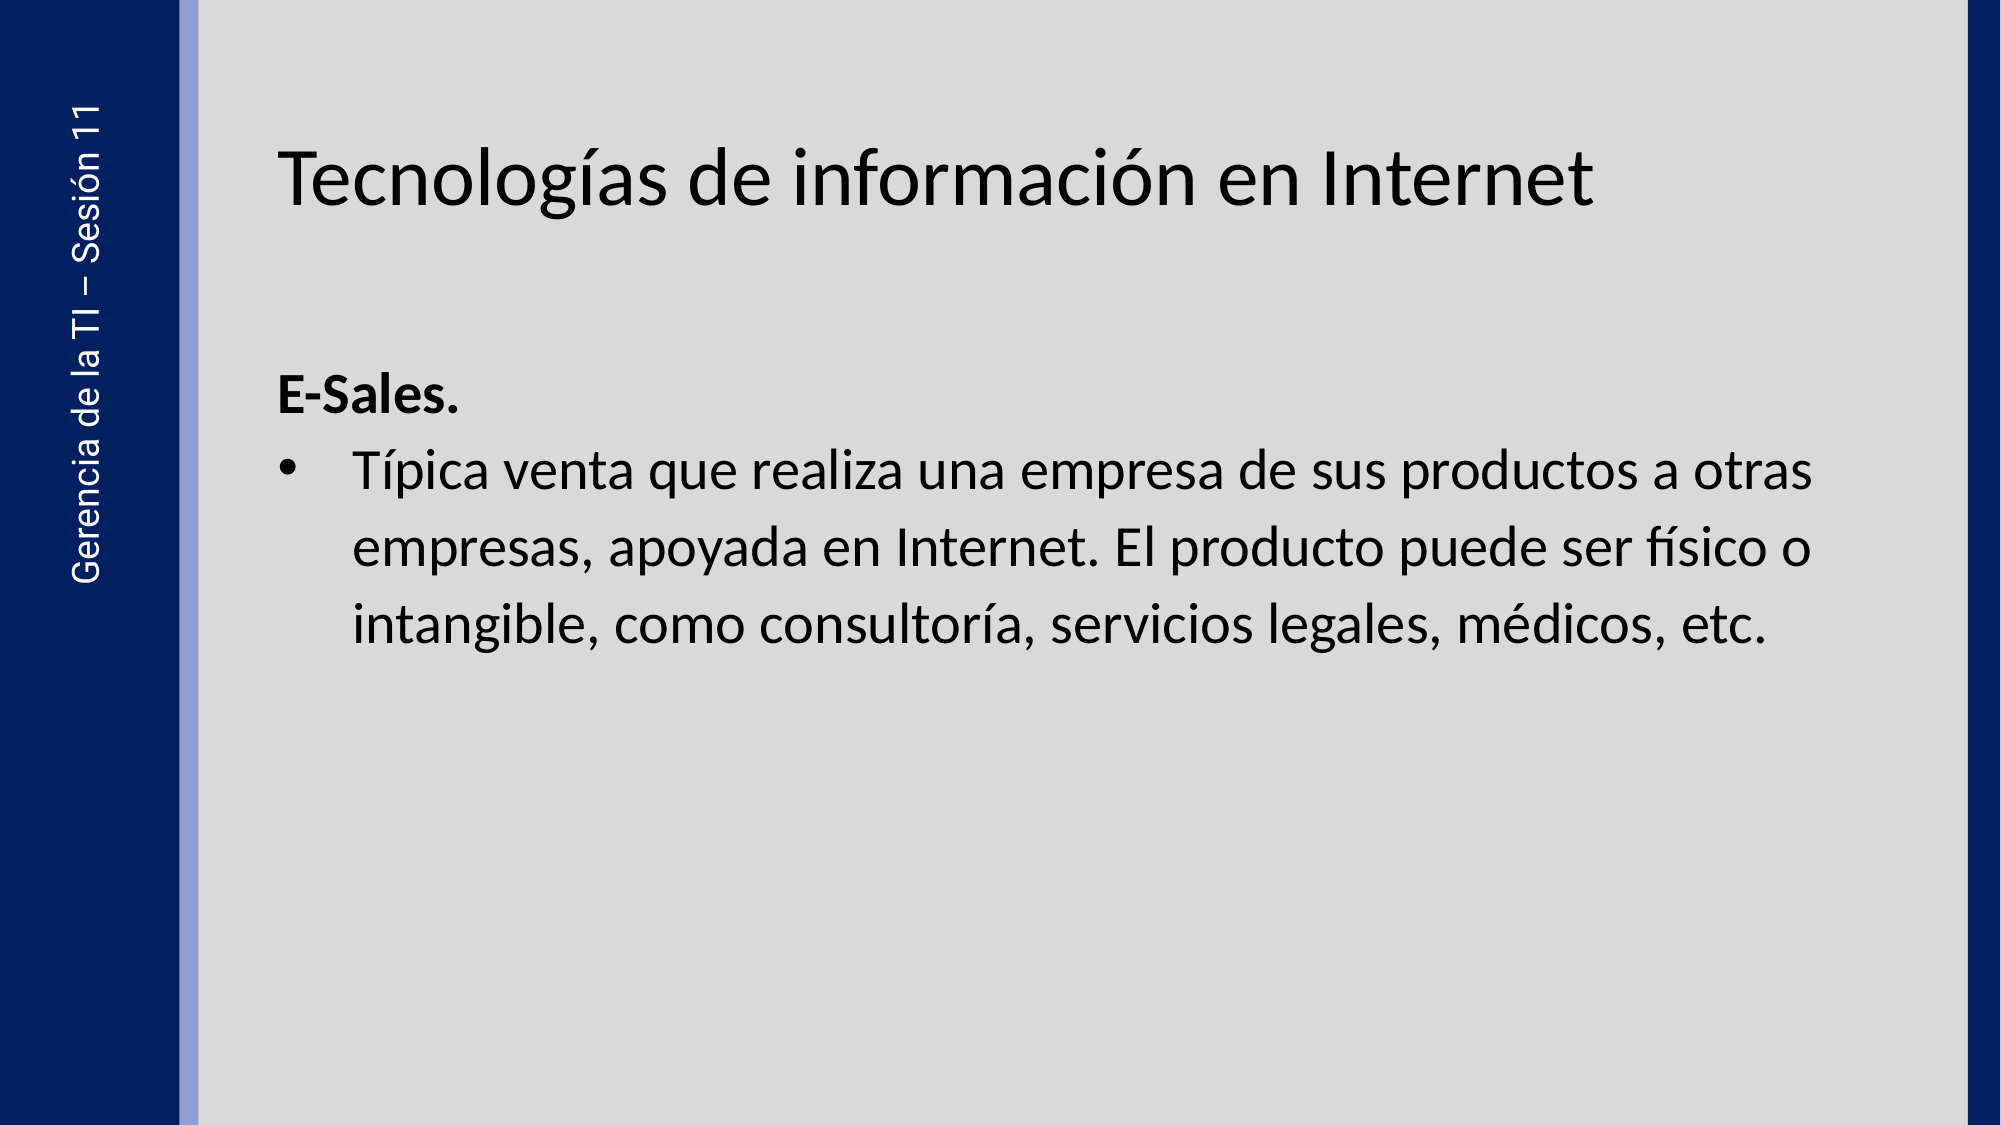

Tecnologías de información en Internet
E-Sales.
Típica venta que realiza una empresa de sus productos a otras empresas, apoyada en Internet. El producto puede ser físico o intangible, como consultoría, servicios legales, médicos, etc.
Gerencia de la TI – Sesión 11